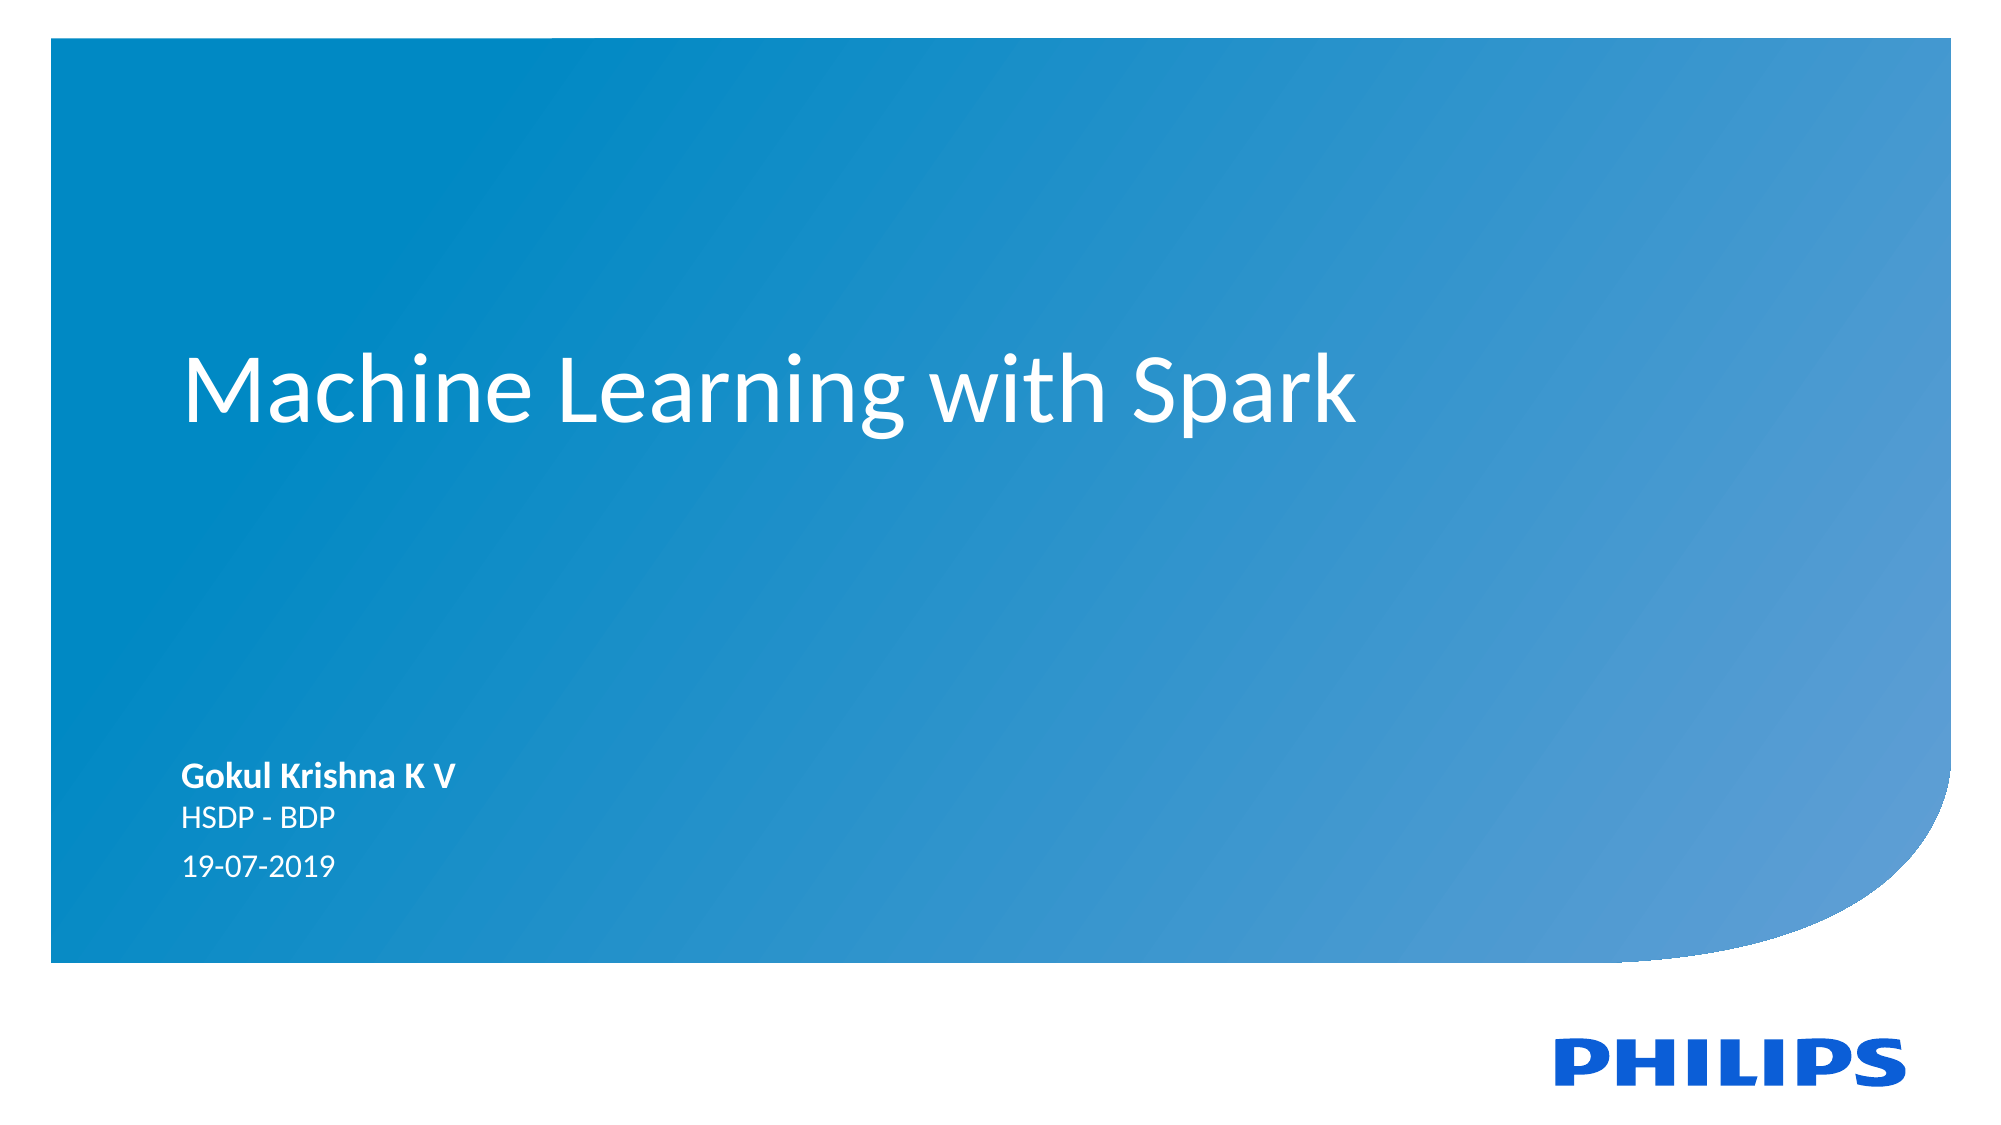

Machine Learning with Spark
Gokul Krishna K V
HSDP - BDP
19-07-2019